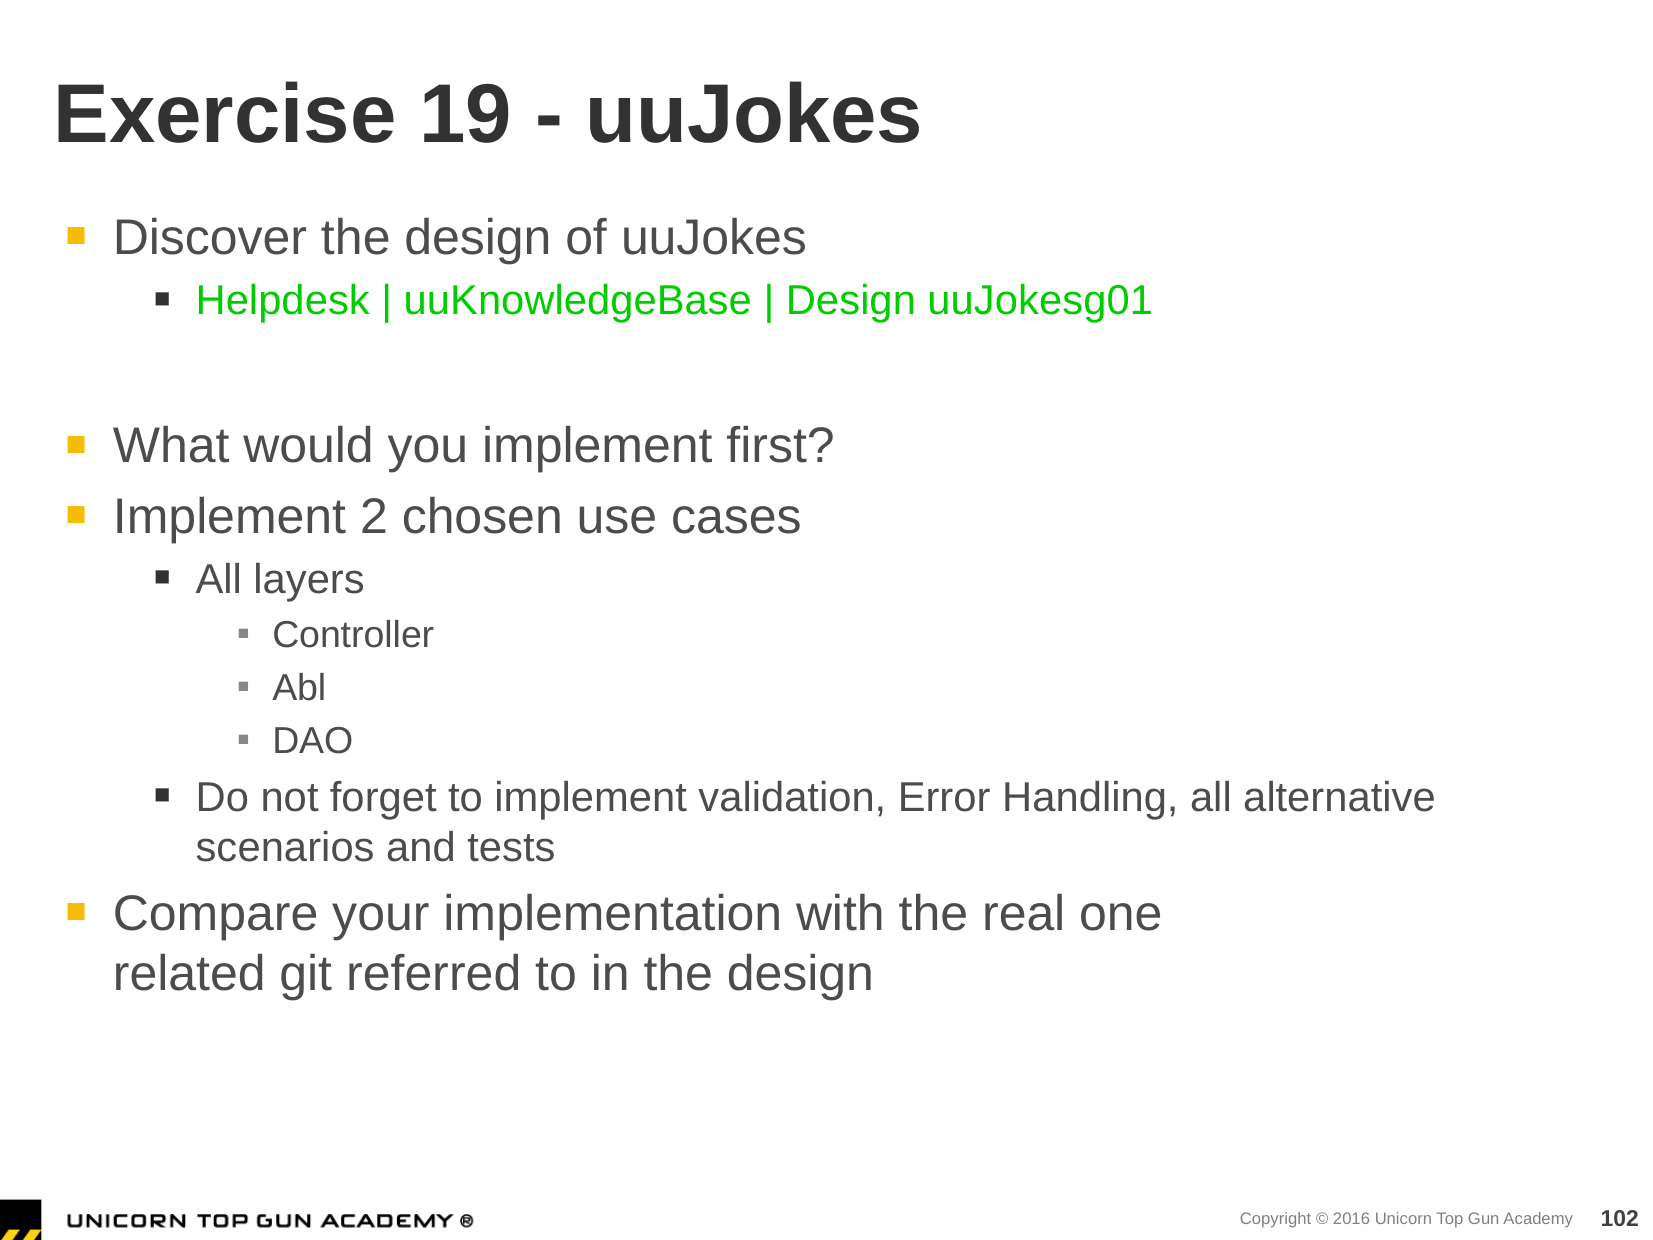

# Exercise 19 - uuJokes
Discover the design of uuJokes
Helpdesk | uuKnowledgeBase | Design uuJokesg01

What would you implement first?
Implement 2 chosen use cases
All layers
Controller
Abl
DAO
Do not forget to implement validation, Error Handling, all alternative scenarios and tests
Compare your implementation with the real one
related git referred to in the design
102
Copyright © 2016 Unicorn Top Gun Academy